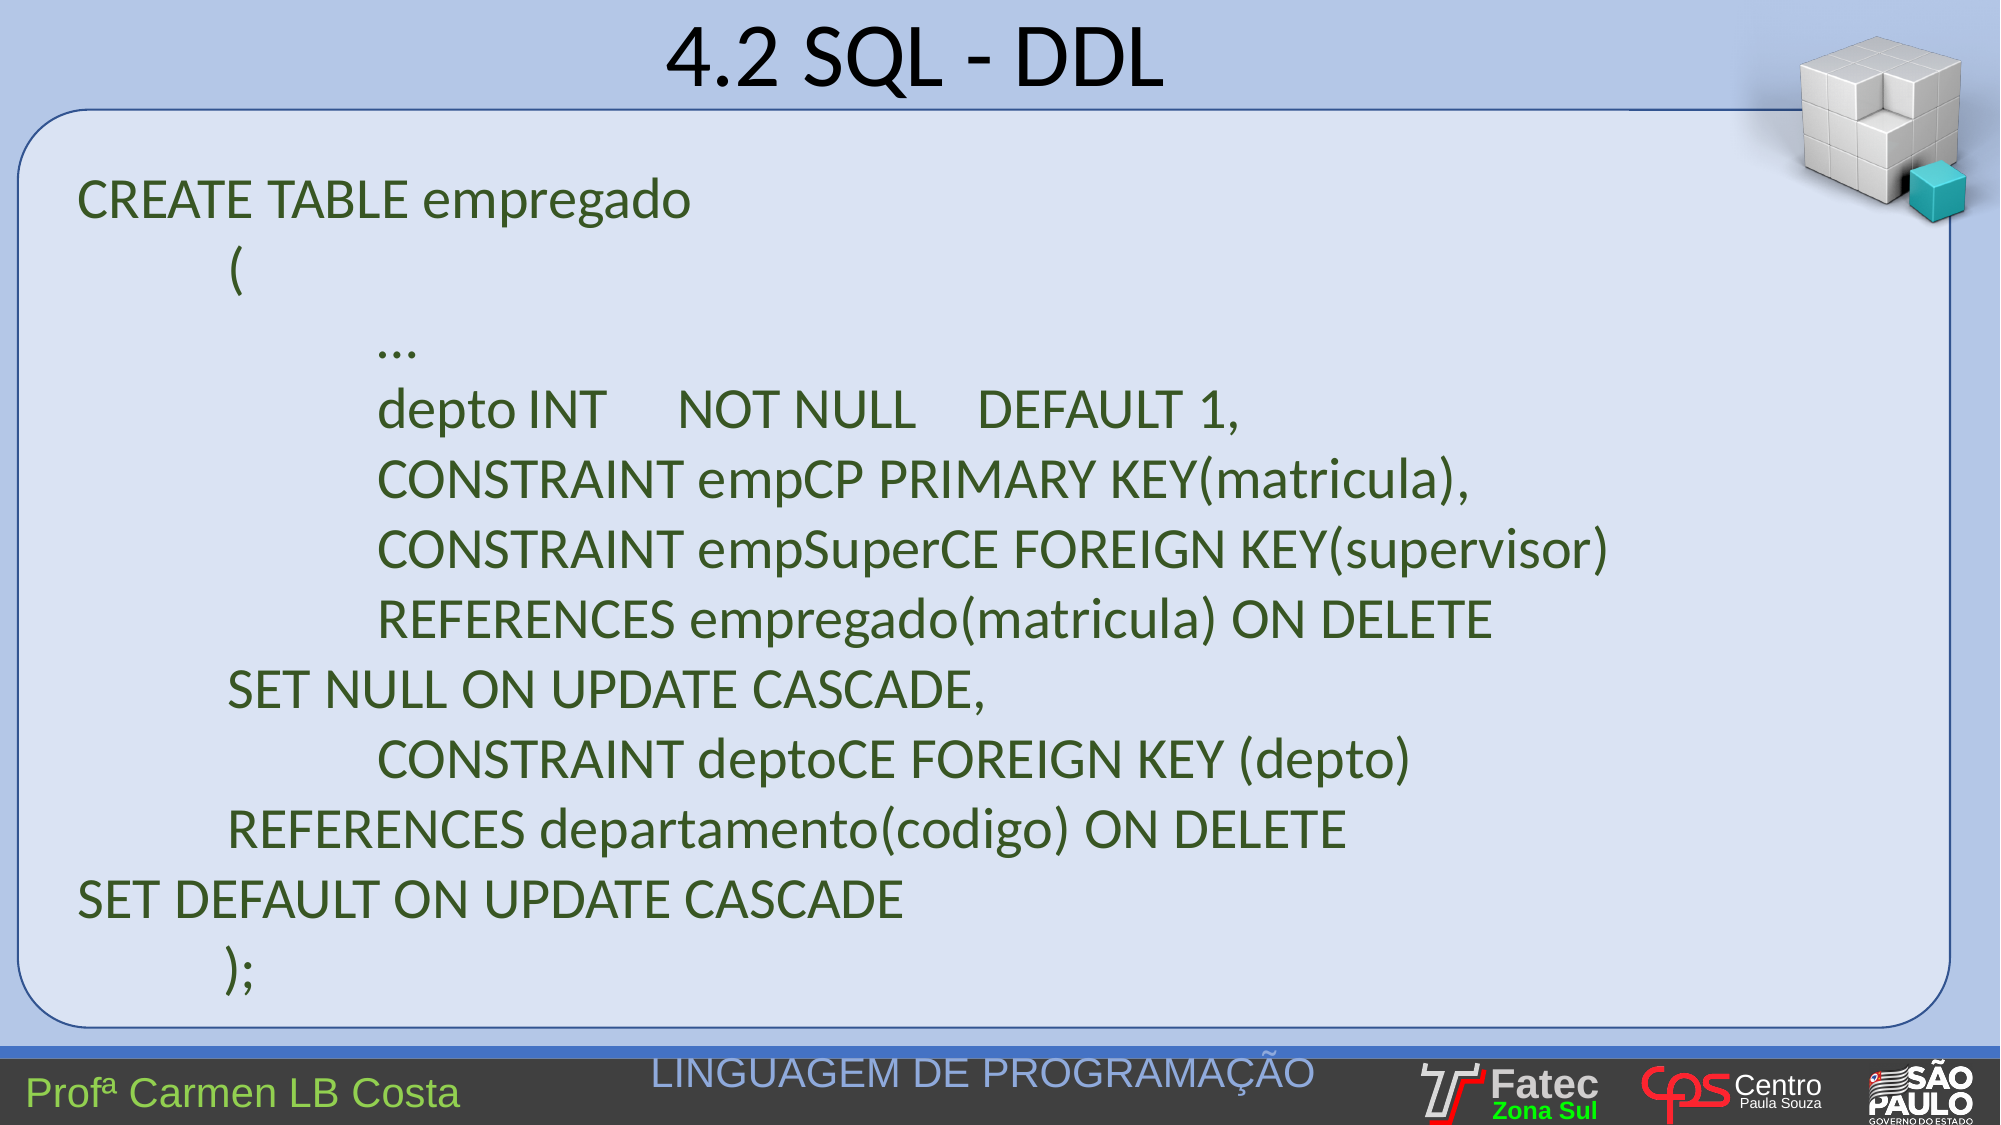

4.2 SQL - DDL
CREATE TABLE empregado
	(
		…
		depto	INT	NOT NULL	DEFAULT 1,
		CONSTRAINT empCP PRIMARY KEY(matricula),
		CONSTRAINT empSuperCE FOREIGN KEY(supervisor) 				REFERENCES empregado(matricula) ON DELETE 				SET NULL ON UPDATE CASCADE,
		CONSTRAINT deptoCE FOREIGN KEY (depto) 					REFERENCES departamento(codigo) ON DELETE 				SET DEFAULT ON UPDATE CASCADE
           );